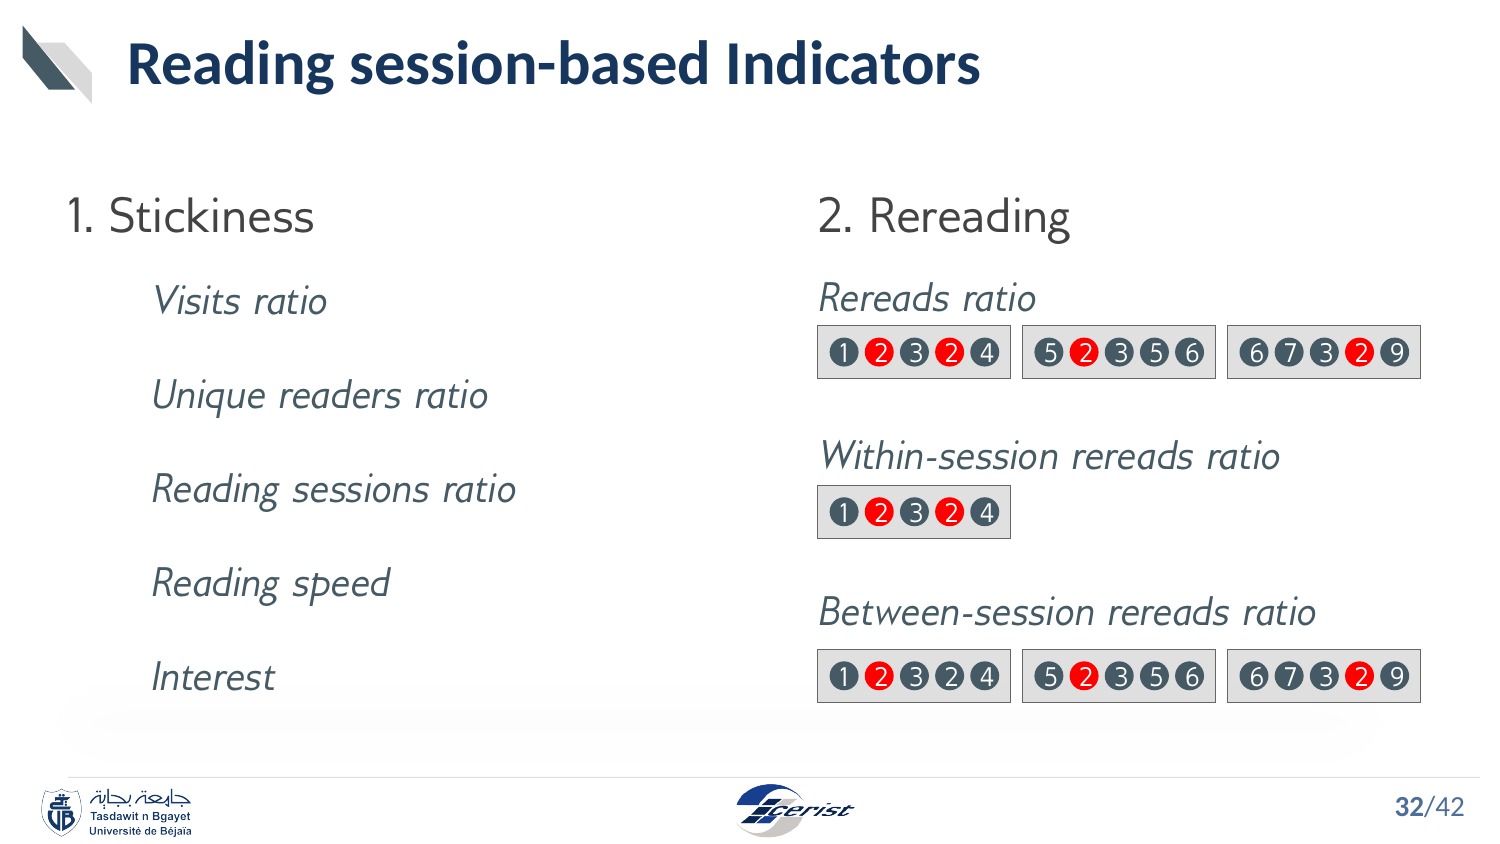

# Reading session-based Indicators
1. Stickiness

2. Rereading
Rereads ratio
Visits ratio

1
2
3
2
4

5
2
3
5
6

6
7
3
2
9
Unique readers ratio
Within-session rereads ratio

Reading sessions ratio

1
2
3
2
4
Reading speed
Between-session rereads ratio
Interest

1
2
3
2
4

5
2
3
5
6

6
7
3
2
9
32/42